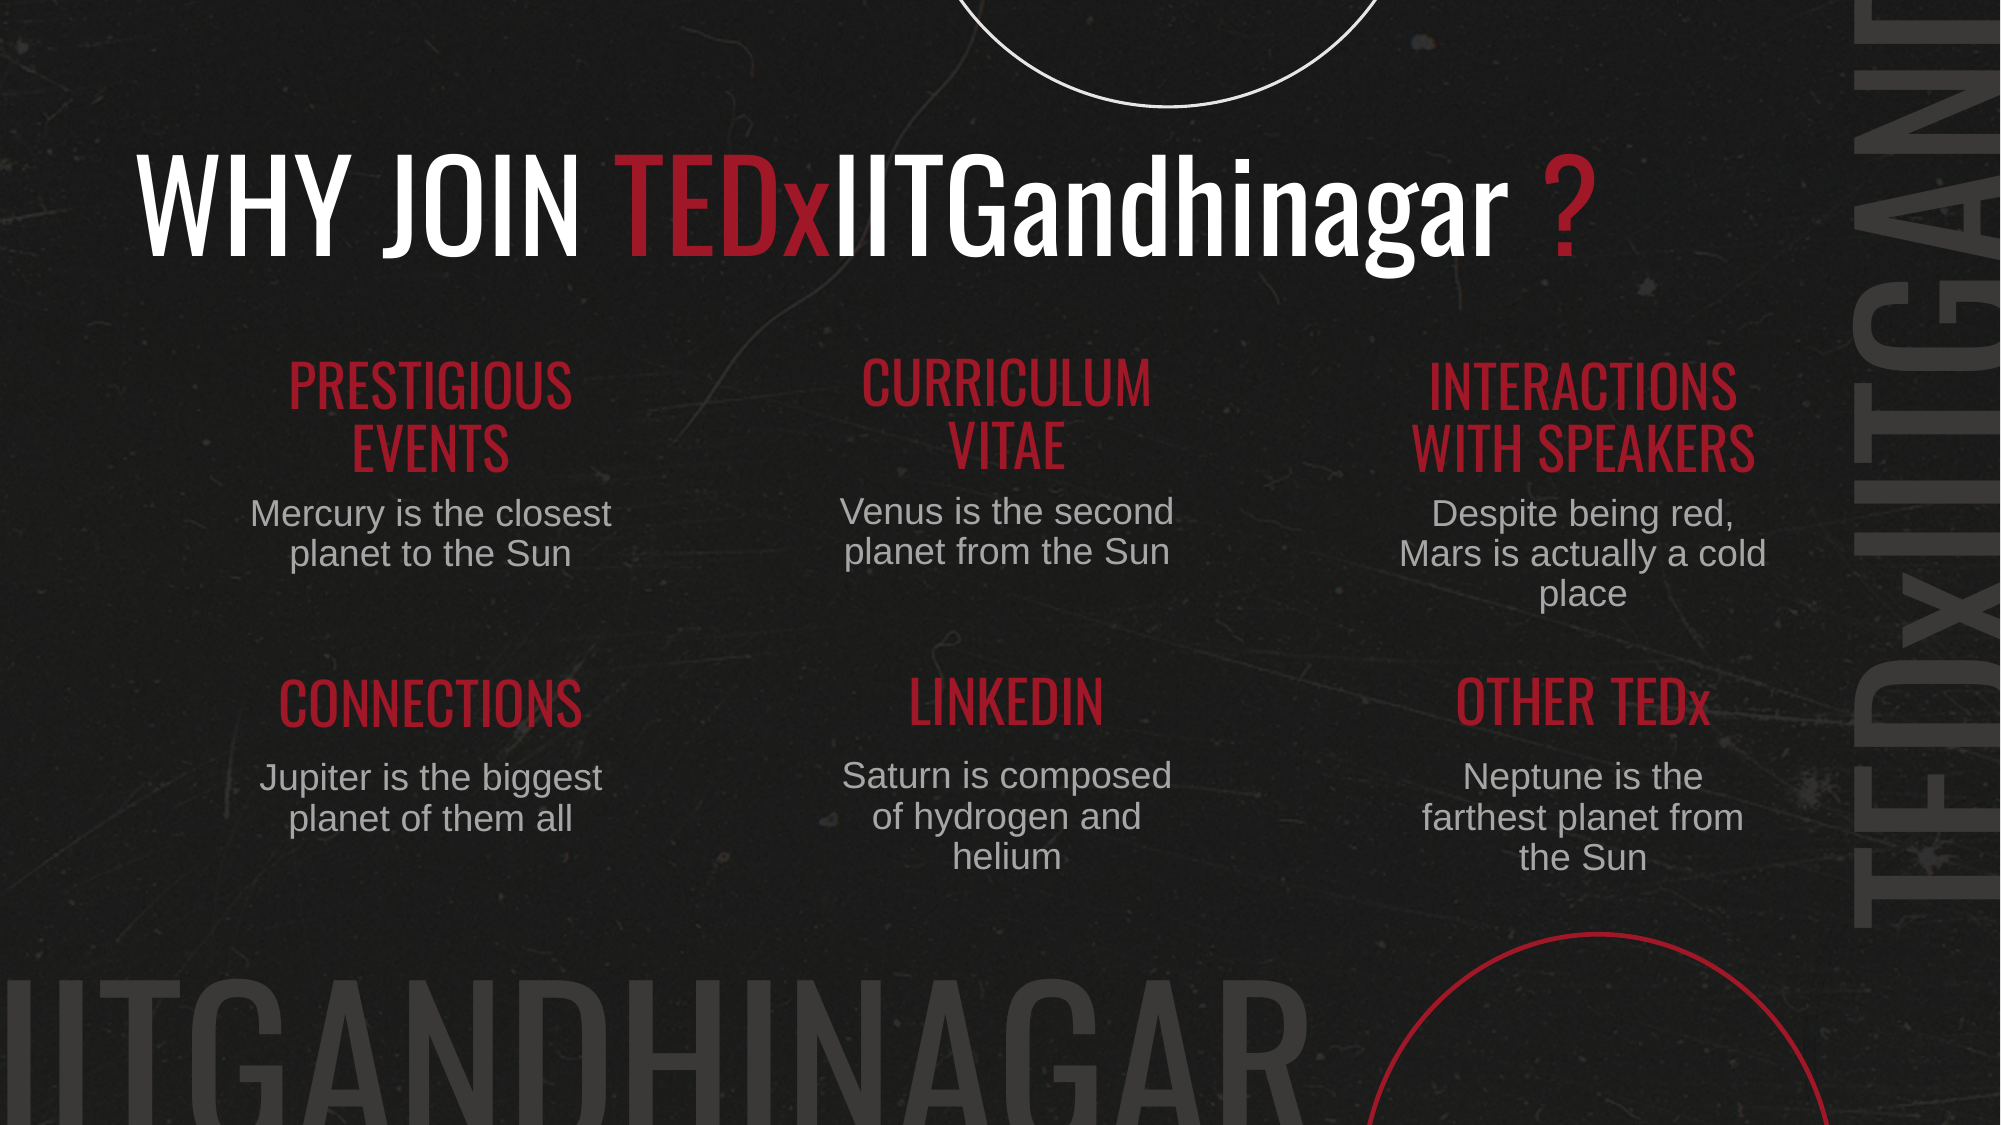

WHY JOIN TEDxIITGandhinagar ?
TEDxIITGANDHINAGAR
CURRICULUM VITAE
PRESTIGIOUS EVENTS
INTERACTIONS WITH SPEAKERS
Venus is the second planet from the Sun
Mercury is the closest planet to the Sun
Despite being red, Mars is actually a cold place
LINKEDIN
OTHER TEDx
CONNECTIONS
Saturn is composed of hydrogen and helium
Neptune is the farthest planet from the Sun
Jupiter is the biggest planet of them all

TEDxIITGANDHINAGAR